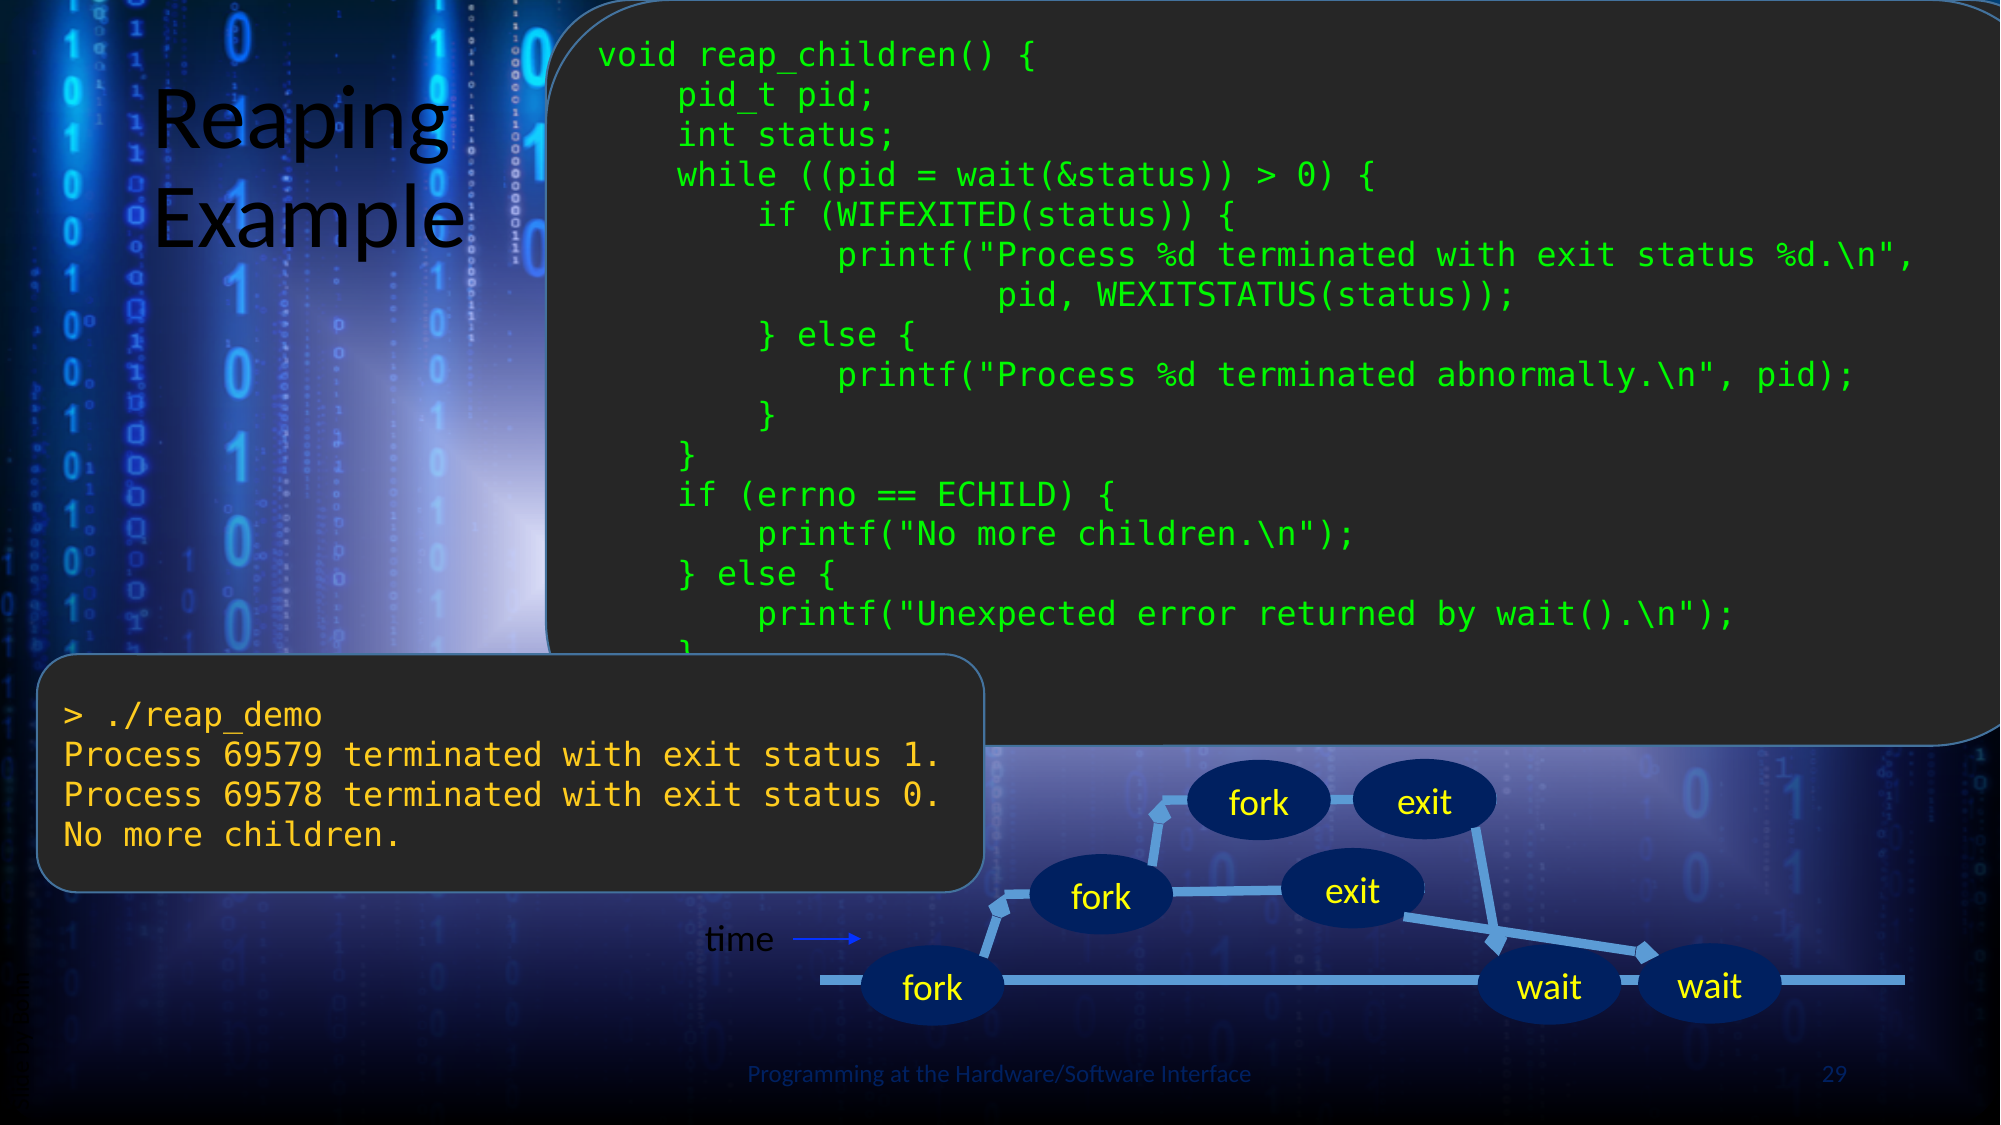

void reap_children() {
    pid_t pid;
    int status;
    while ((pid = wait(&status)) > 0) {
        if (WIFEXITED(status)) {
            printf("Process %d terminated with exit status %d.\n",
                    pid, WEXITSTATUS(status));
        } else {
            printf("Process %d terminated abnormally.\n", pid);
        }
    }
    if (errno == ECHILD) {
        printf("No more children.\n");
    } else {
        printf("Unexpected error returned by wait().\n");
    }
}
void wait_demo() {
    if (fork()) {   // the parent process
        if (fork()) {
            reap_children();
        } else {
            sleep_and_exit(1);
        }
    } else {        // the child process
        sleep_and_exit(0);
    }
}
# Reaping Example
> ./reap_demo
Process 69579 terminated with exit status 1.
Process 69578 terminated with exit status 0.
No more children.
Slide by Bohn
exit
fork
exit
fork
time
wait
wait
fork
Programming at the Hardware/Software Interface
29